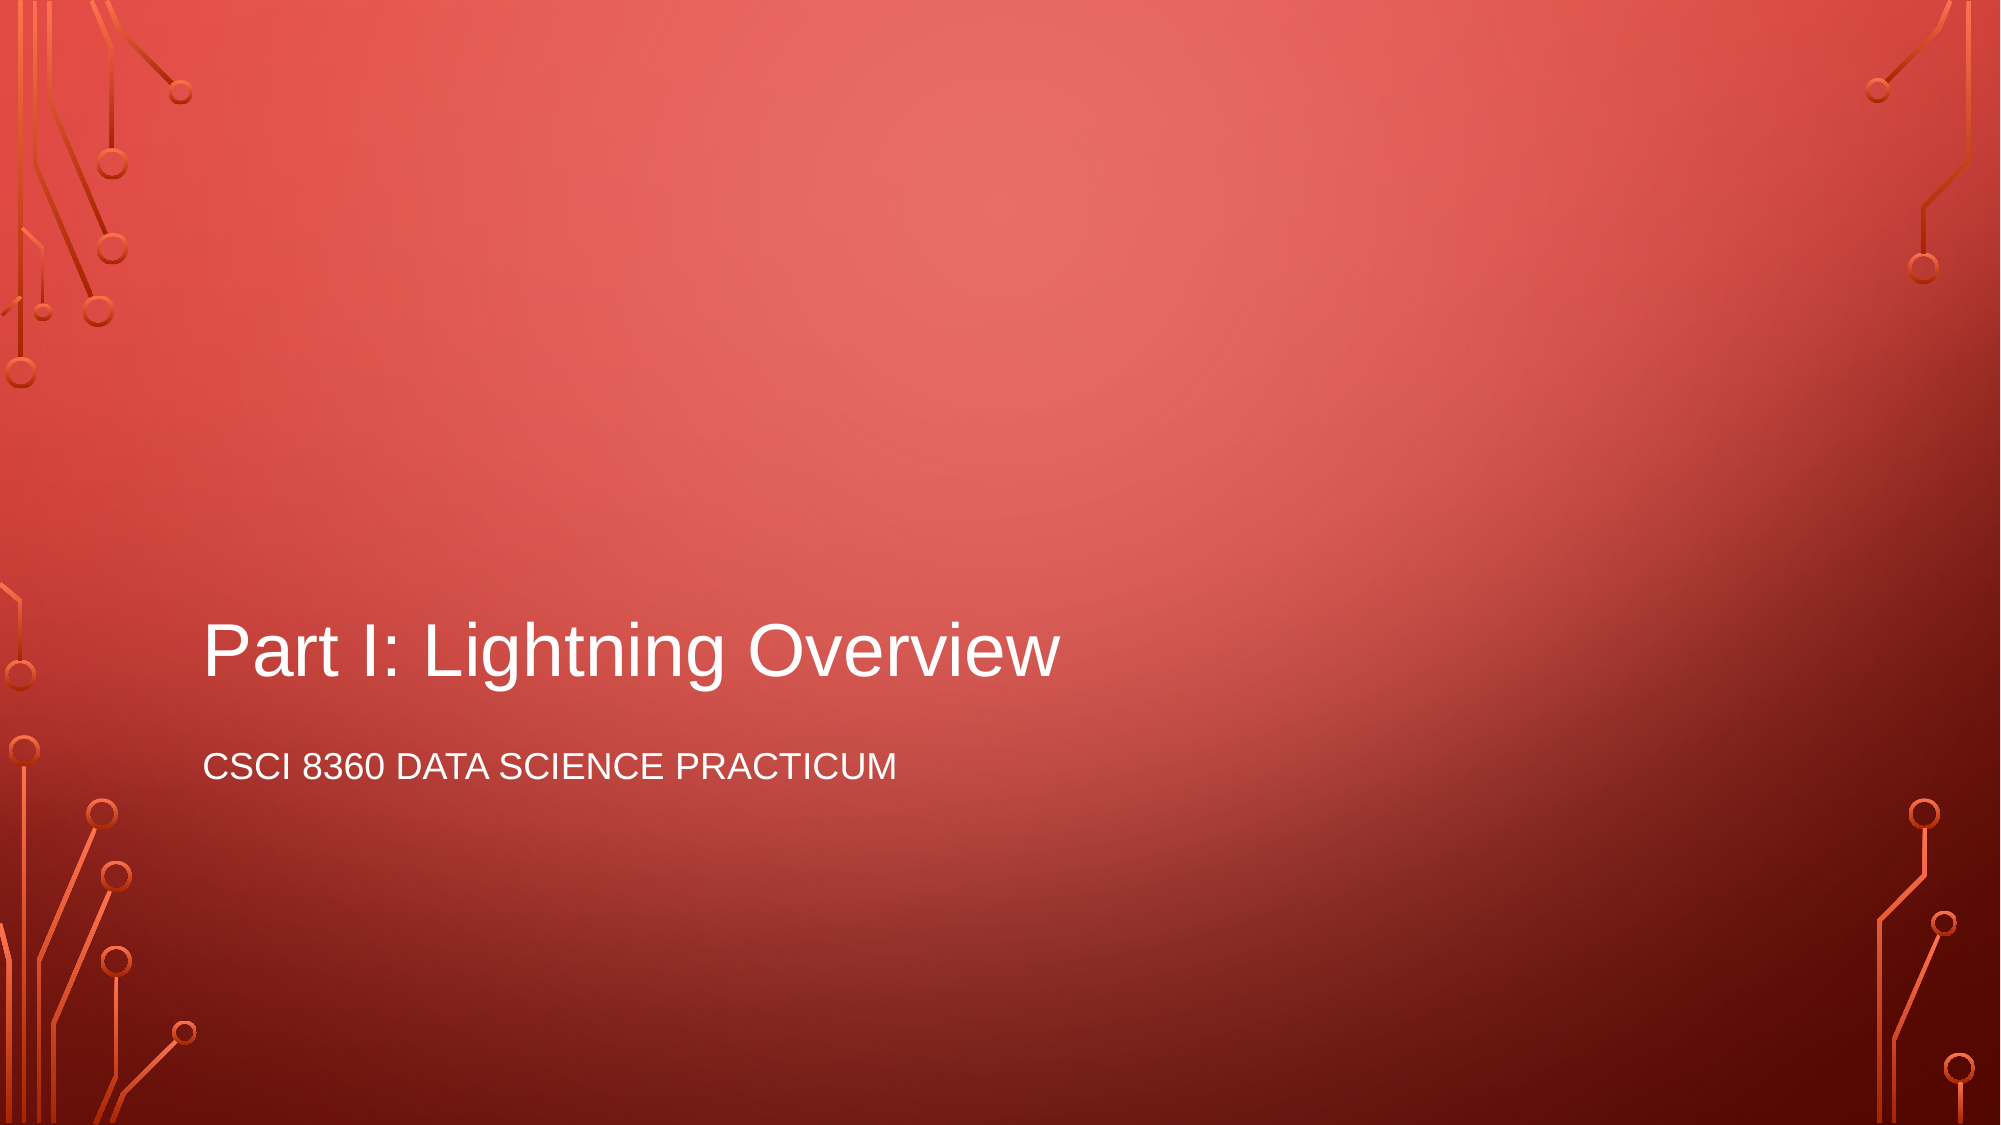

# Part I: Lightning Overview
CSCI 8360 Data Science Practicum